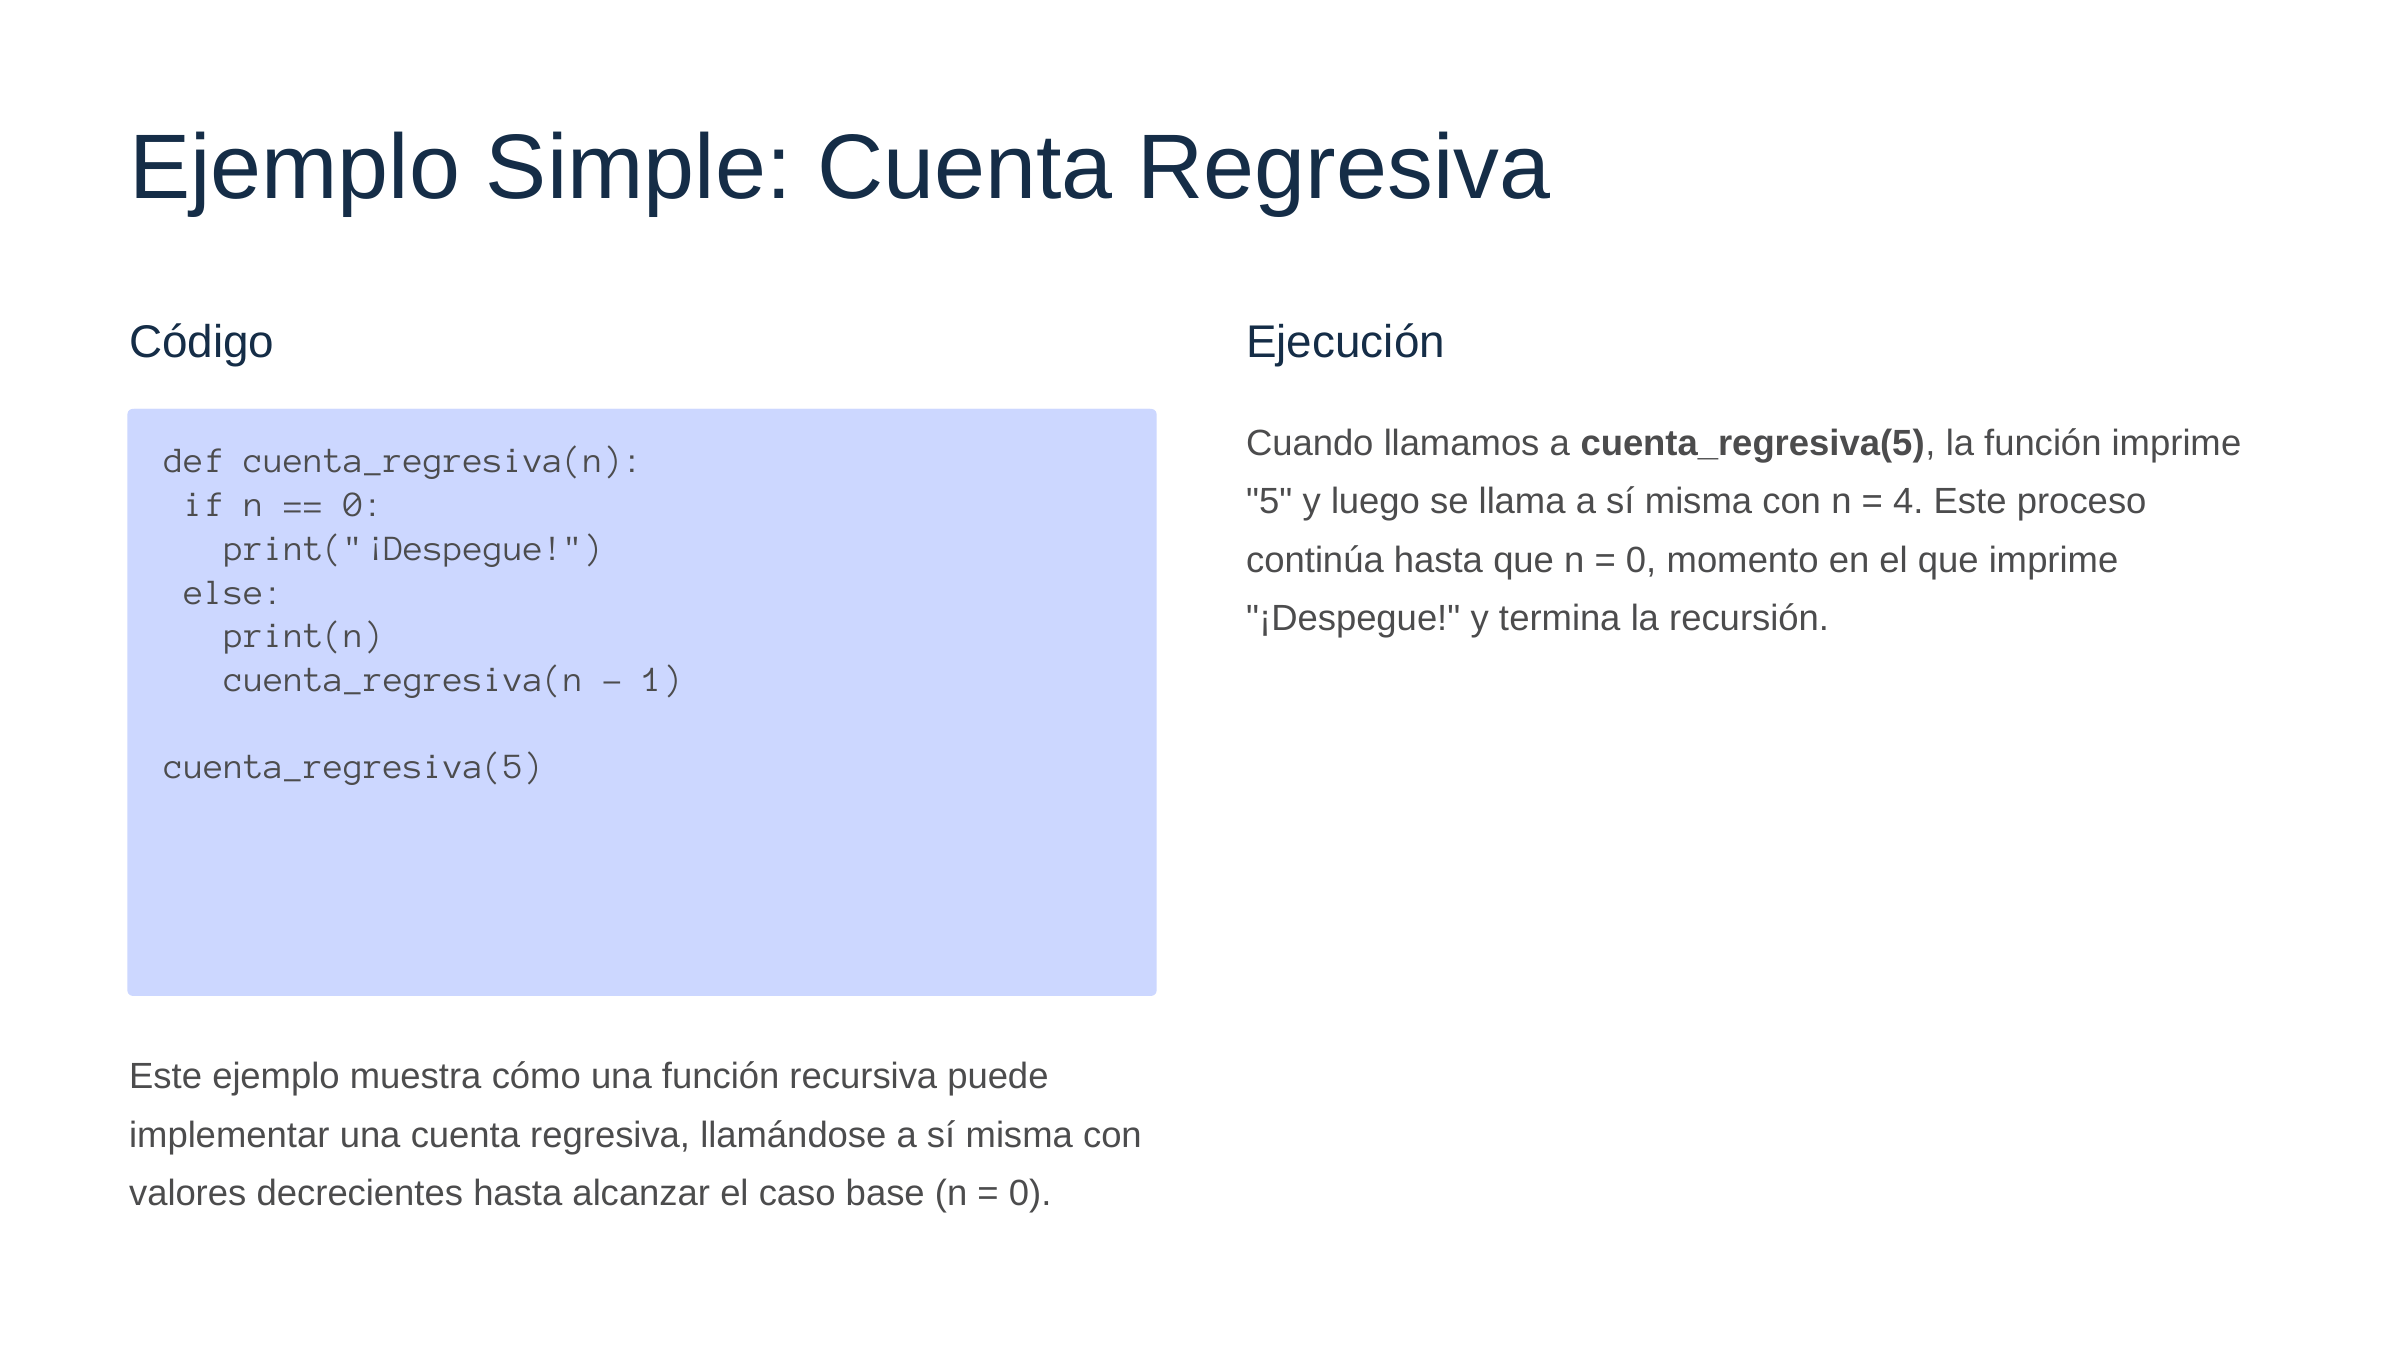

Ejemplo Simple: Cuenta Regresiva
Código
Ejecución
Cuando llamamos a cuenta_regresiva(5), la función imprime "5" y luego se llama a sí misma con n = 4. Este proceso continúa hasta que n = 0, momento en el que imprime "¡Despegue!" y termina la recursión.

def cuenta_regresiva(n):
 if n == 0:
   print("¡Despegue!")
 else:
   print(n)
   cuenta_regresiva(n - 1)

cuenta_regresiva(5)

Este ejemplo muestra cómo una función recursiva puede implementar una cuenta regresiva, llamándose a sí misma con valores decrecientes hasta alcanzar el caso base (n = 0).